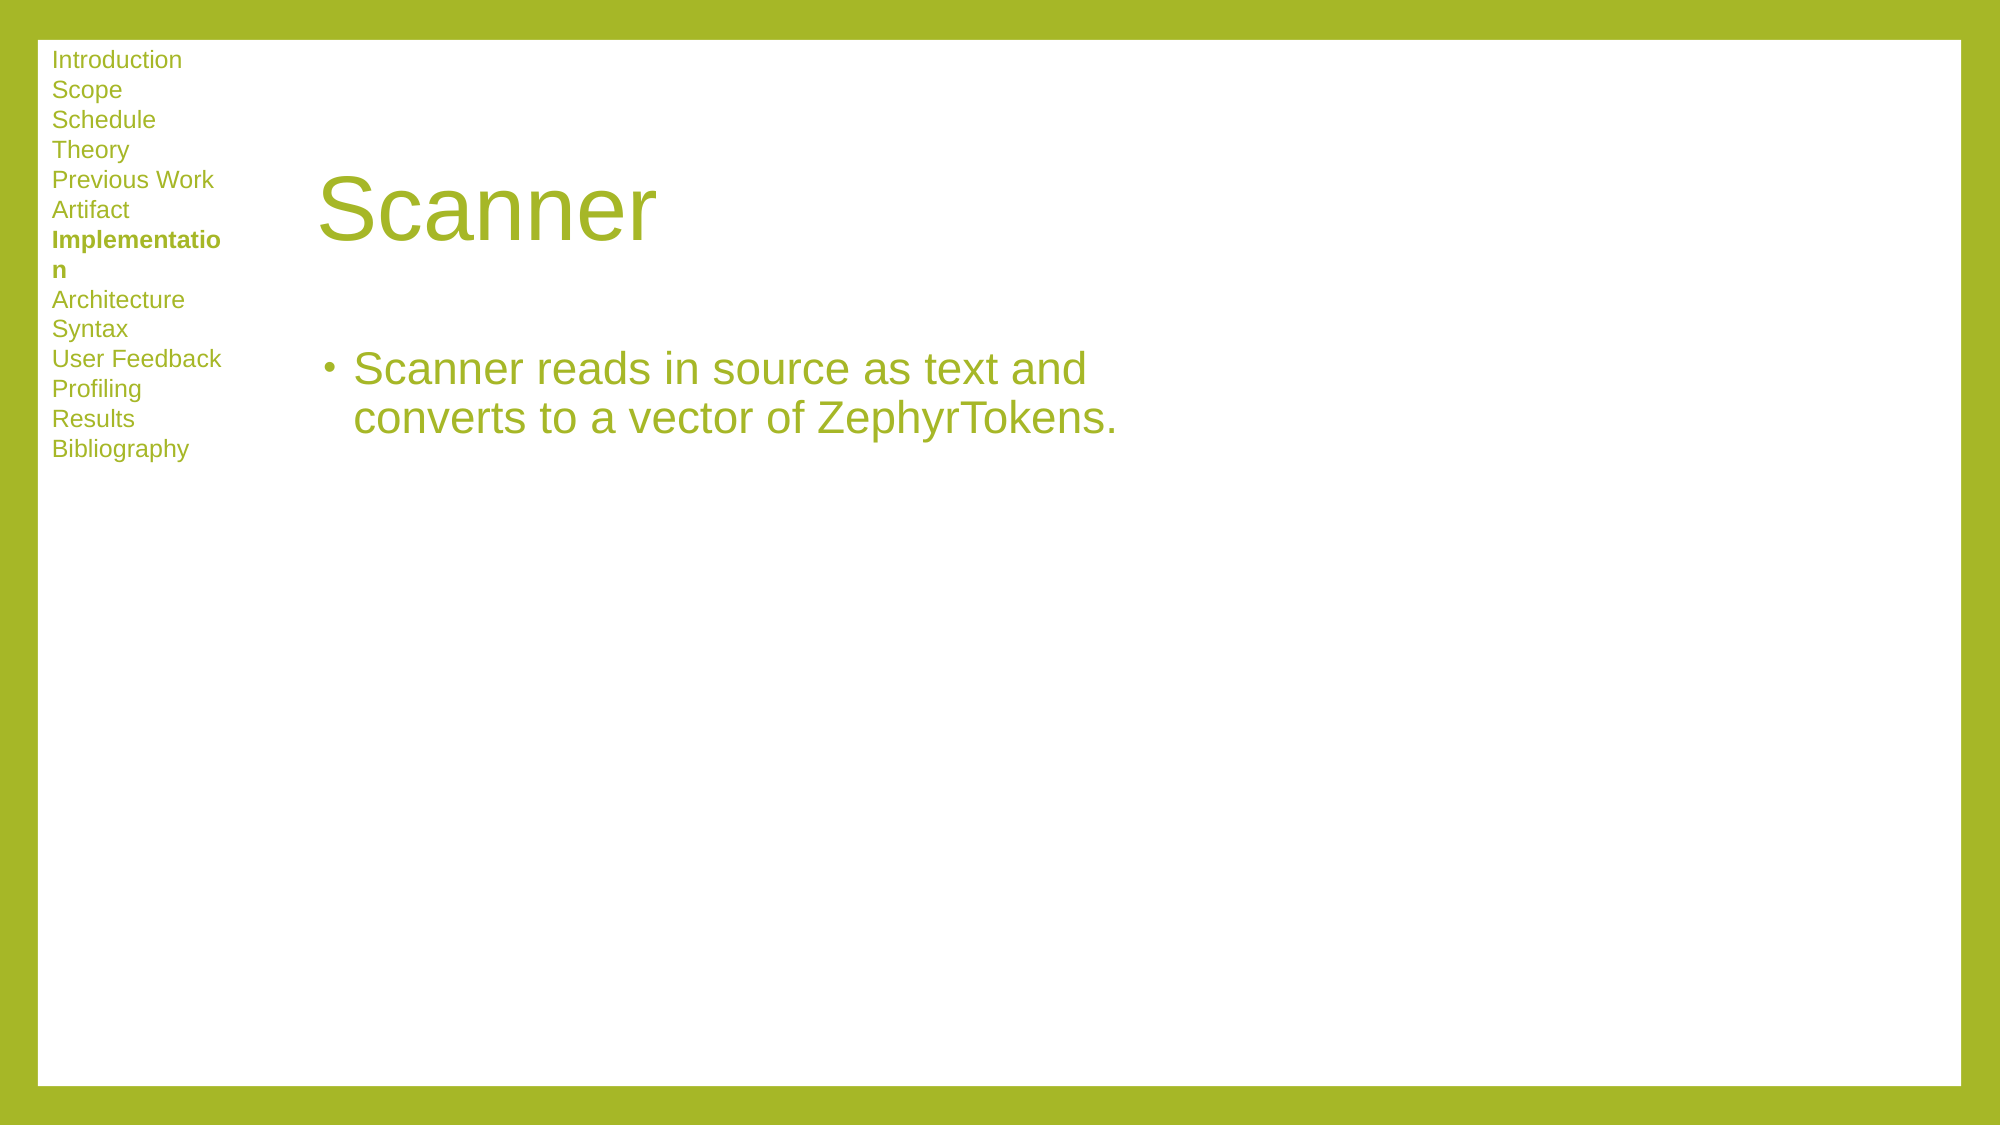

Introduction
Scope
Schedule
Theory
Previous Work
Artifact
Implementation
Architecture
Syntax
User Feedback
Profiling Results
Bibliography
# Scanner
Scanner reads in source as text and converts to a vector of ZephyrTokens.